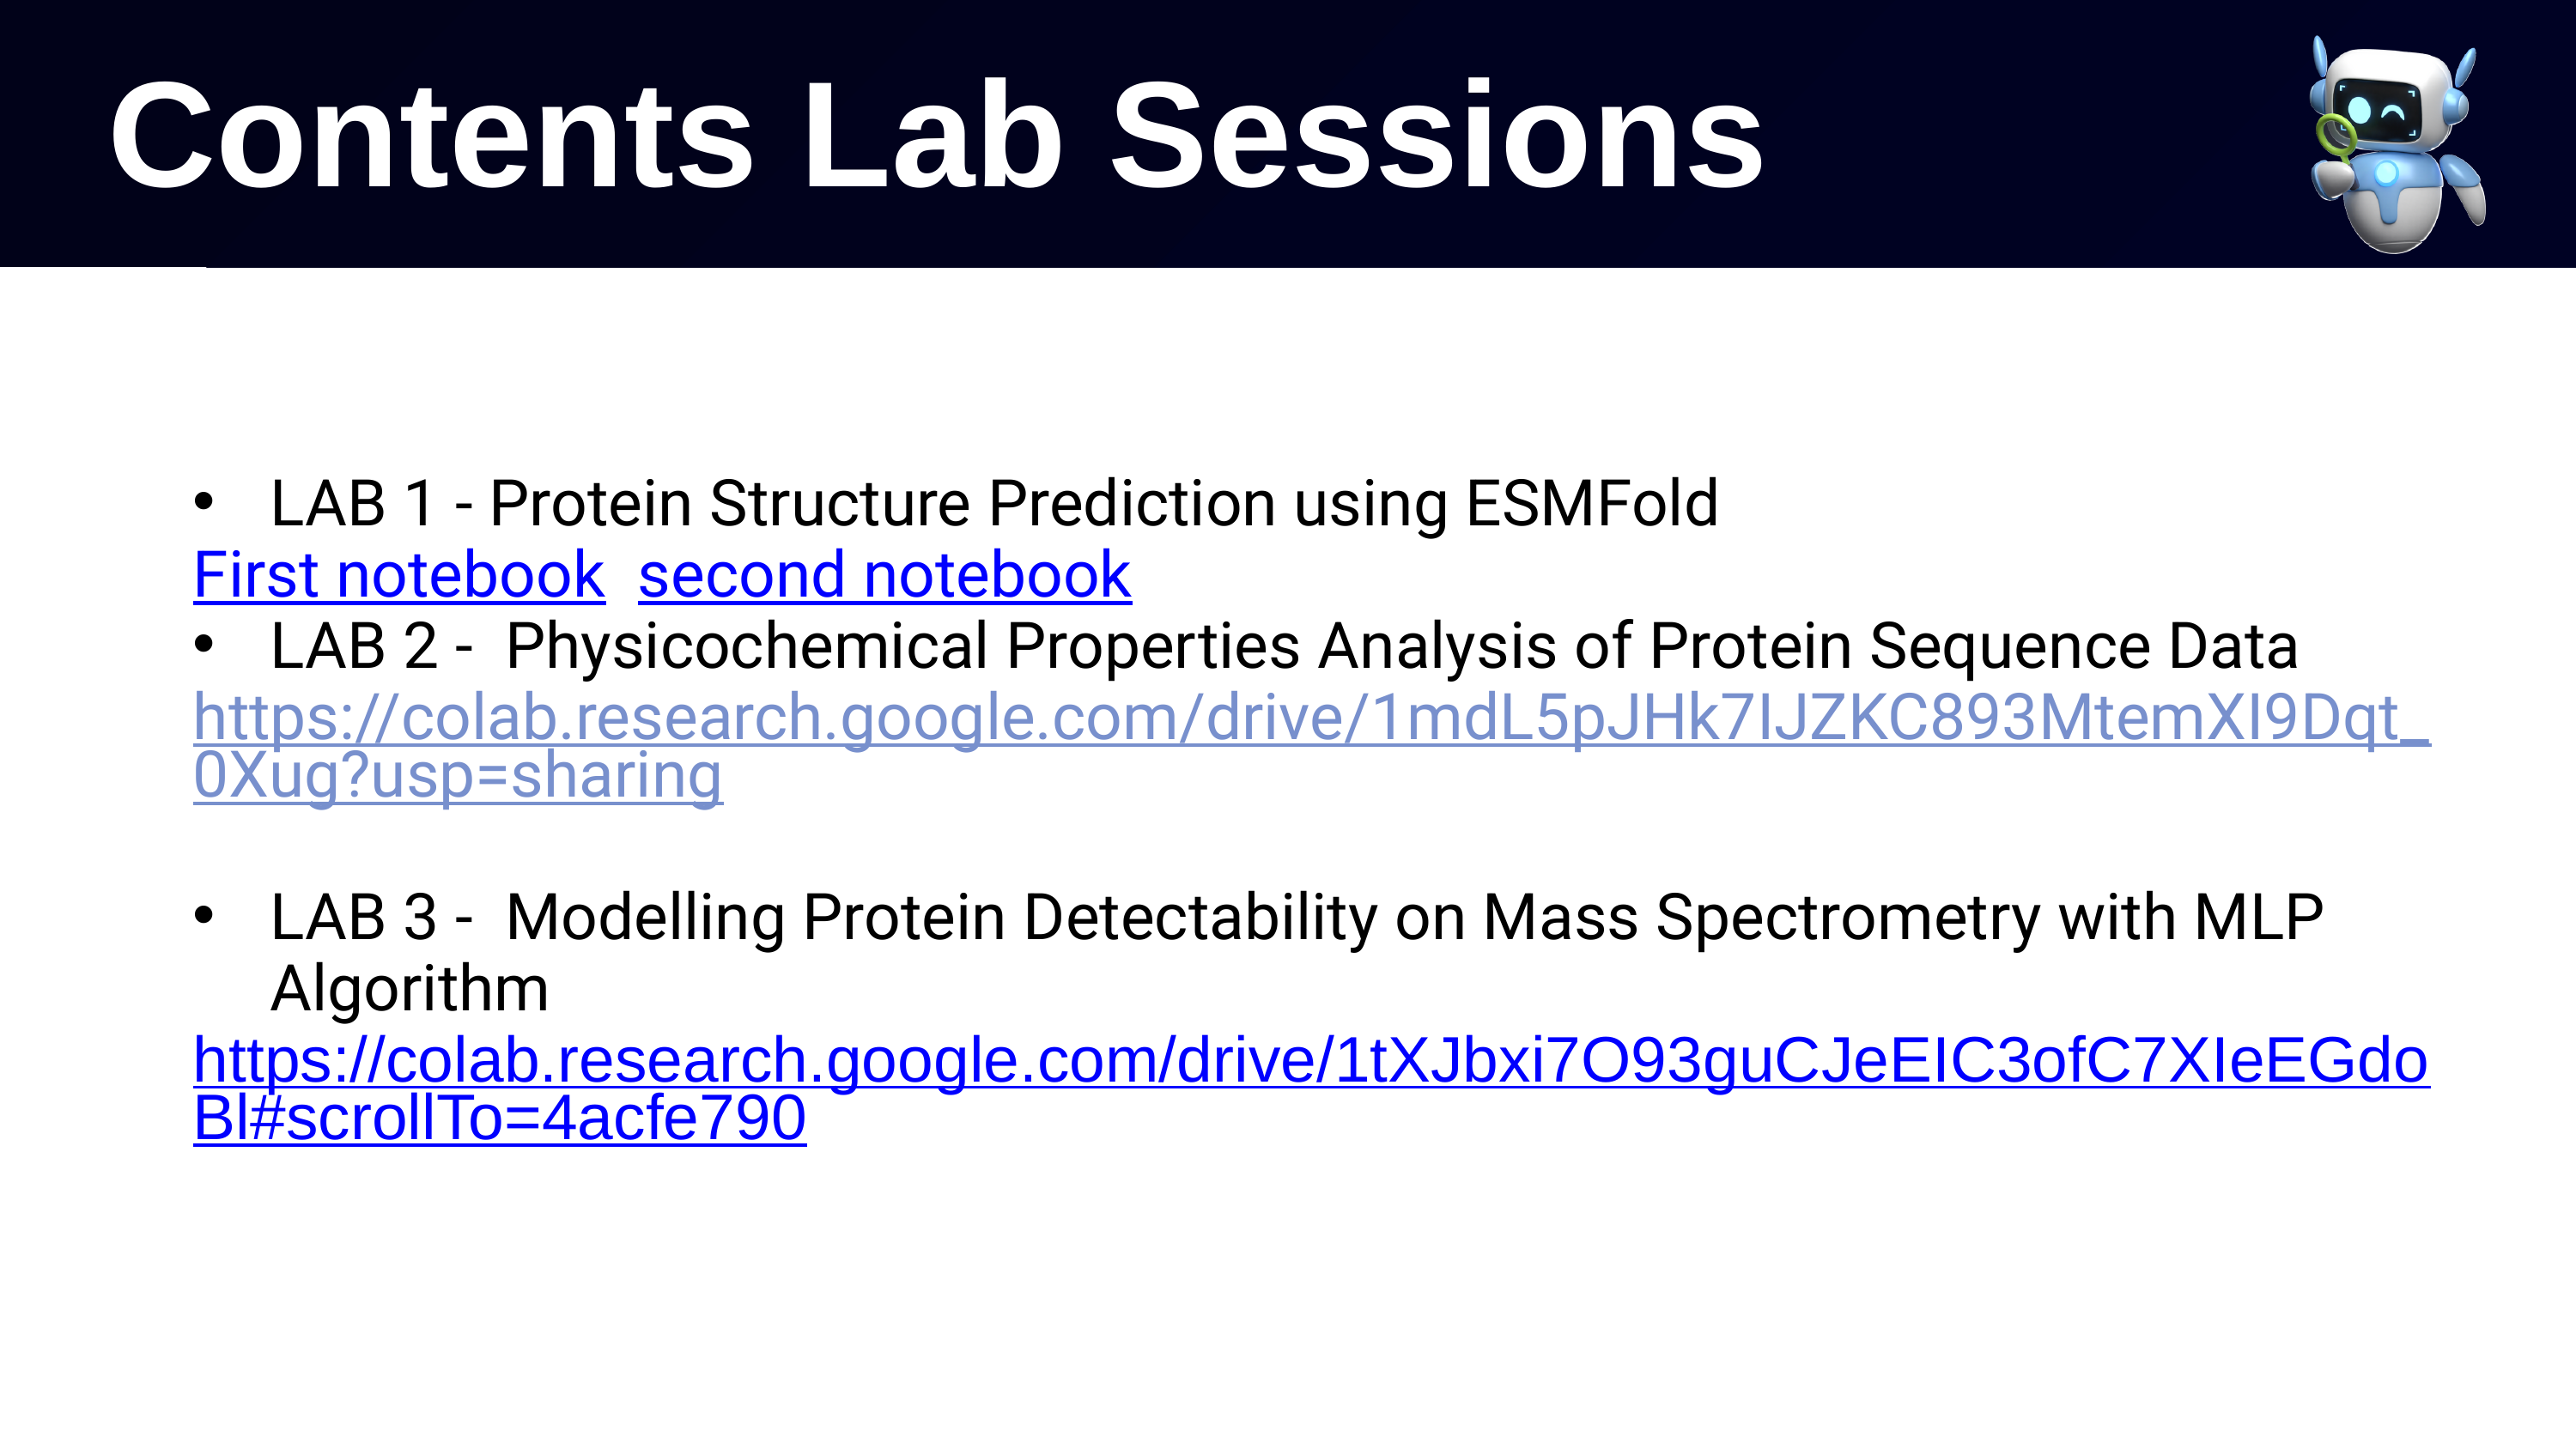

Contents Lab Sessions
LAB 1 - Protein Structure Prediction using ESMFold
First notebook  second notebook
LAB 2 -  Physicochemical Properties Analysis of Protein Sequence Data
https://colab.research.google.com/drive/1mdL5pJHk7IJZKC893MtemXI9Dqt_0Xug?usp=sharing
LAB 3 -  Modelling Protein Detectability on Mass Spectrometry with MLP Algorithm
https://colab.research.google.com/drive/1tXJbxi7O93guCJeEIC3ofC7XIeEGdoBl#scrollTo=4acfe790